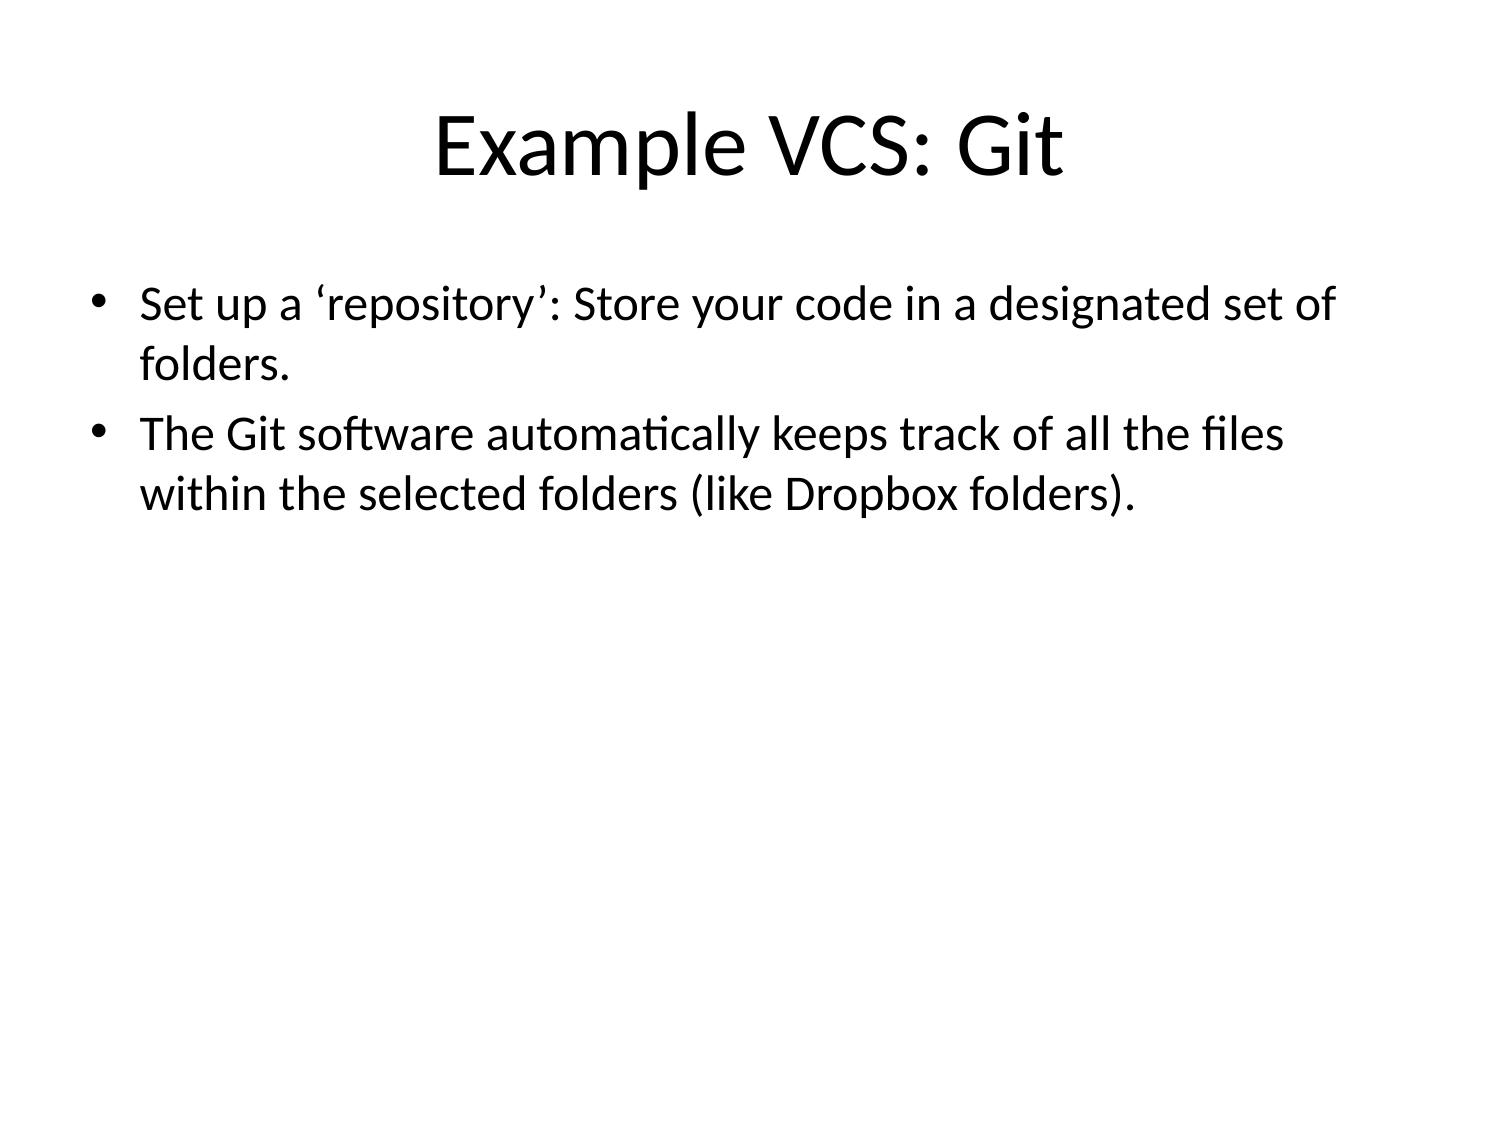

# Example VCS: Git
Set up a ‘repository’: Store your code in a designated set of folders.
The Git software automatically keeps track of all the files within the selected folders (like Dropbox folders).